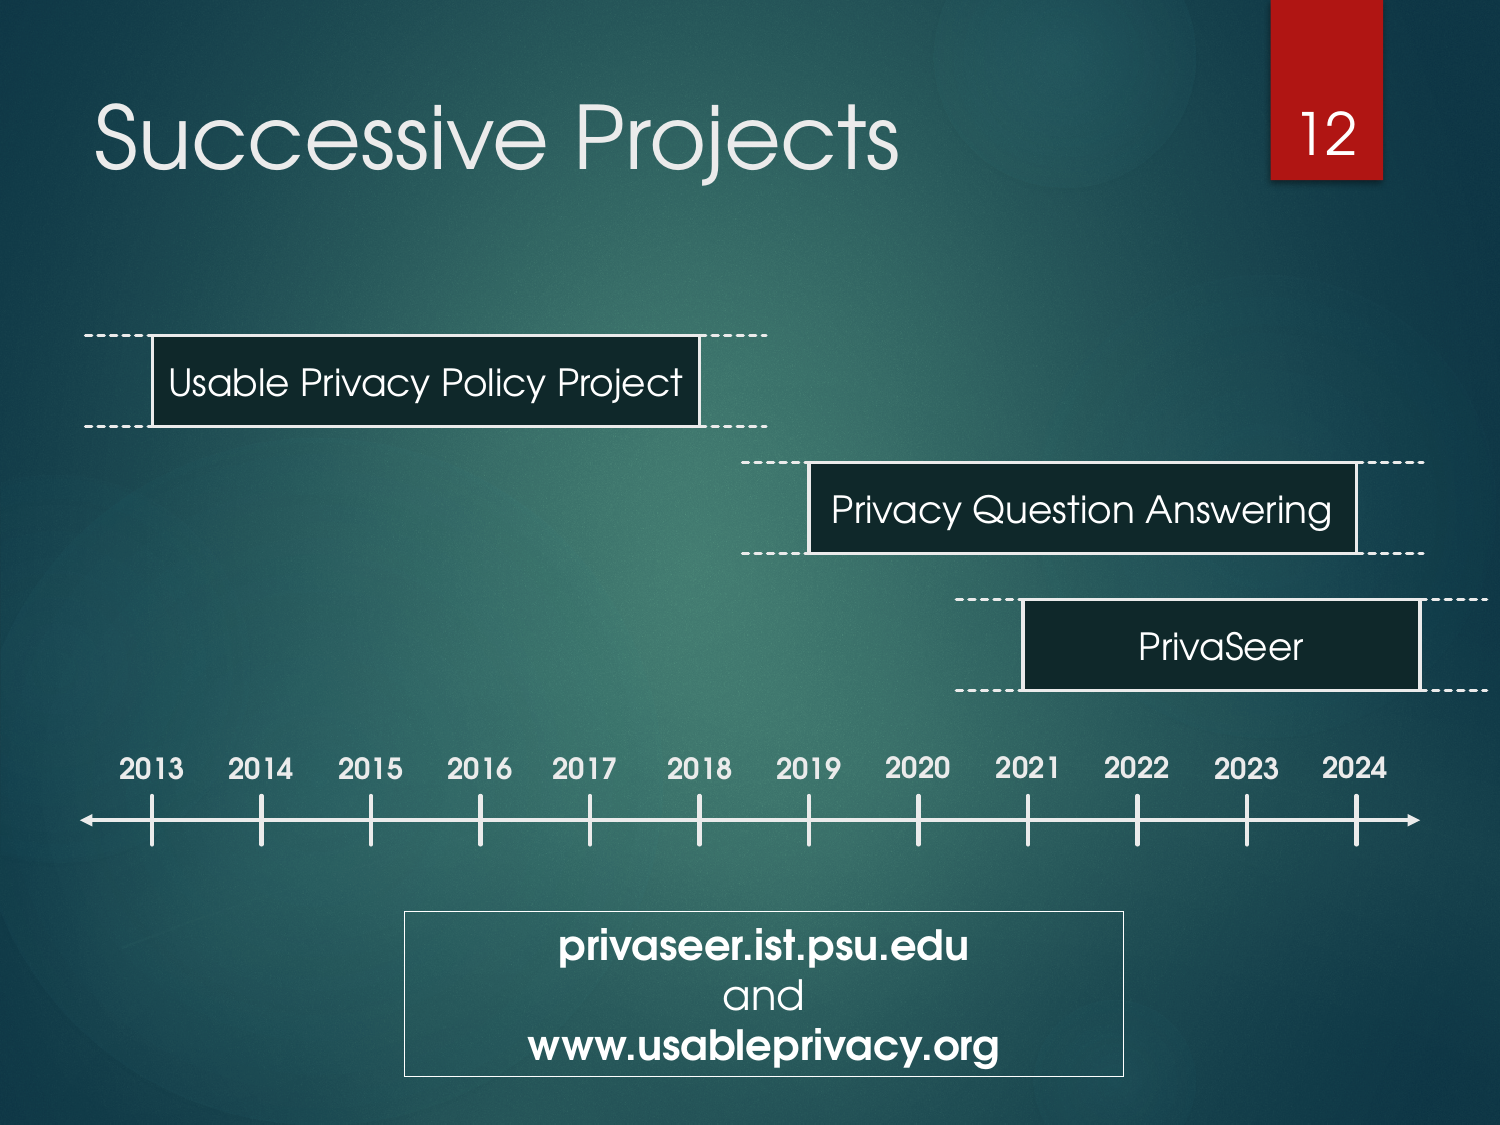

12
# Successive Projects
Usable Privacy Policy Project
Privacy Question Answering
PrivaSeer
2022
2024
2020
2021
2019
2014
2015
2013
2017
2018
2023
2016
privaseer.ist.psu.edu
and
www.usableprivacy.org